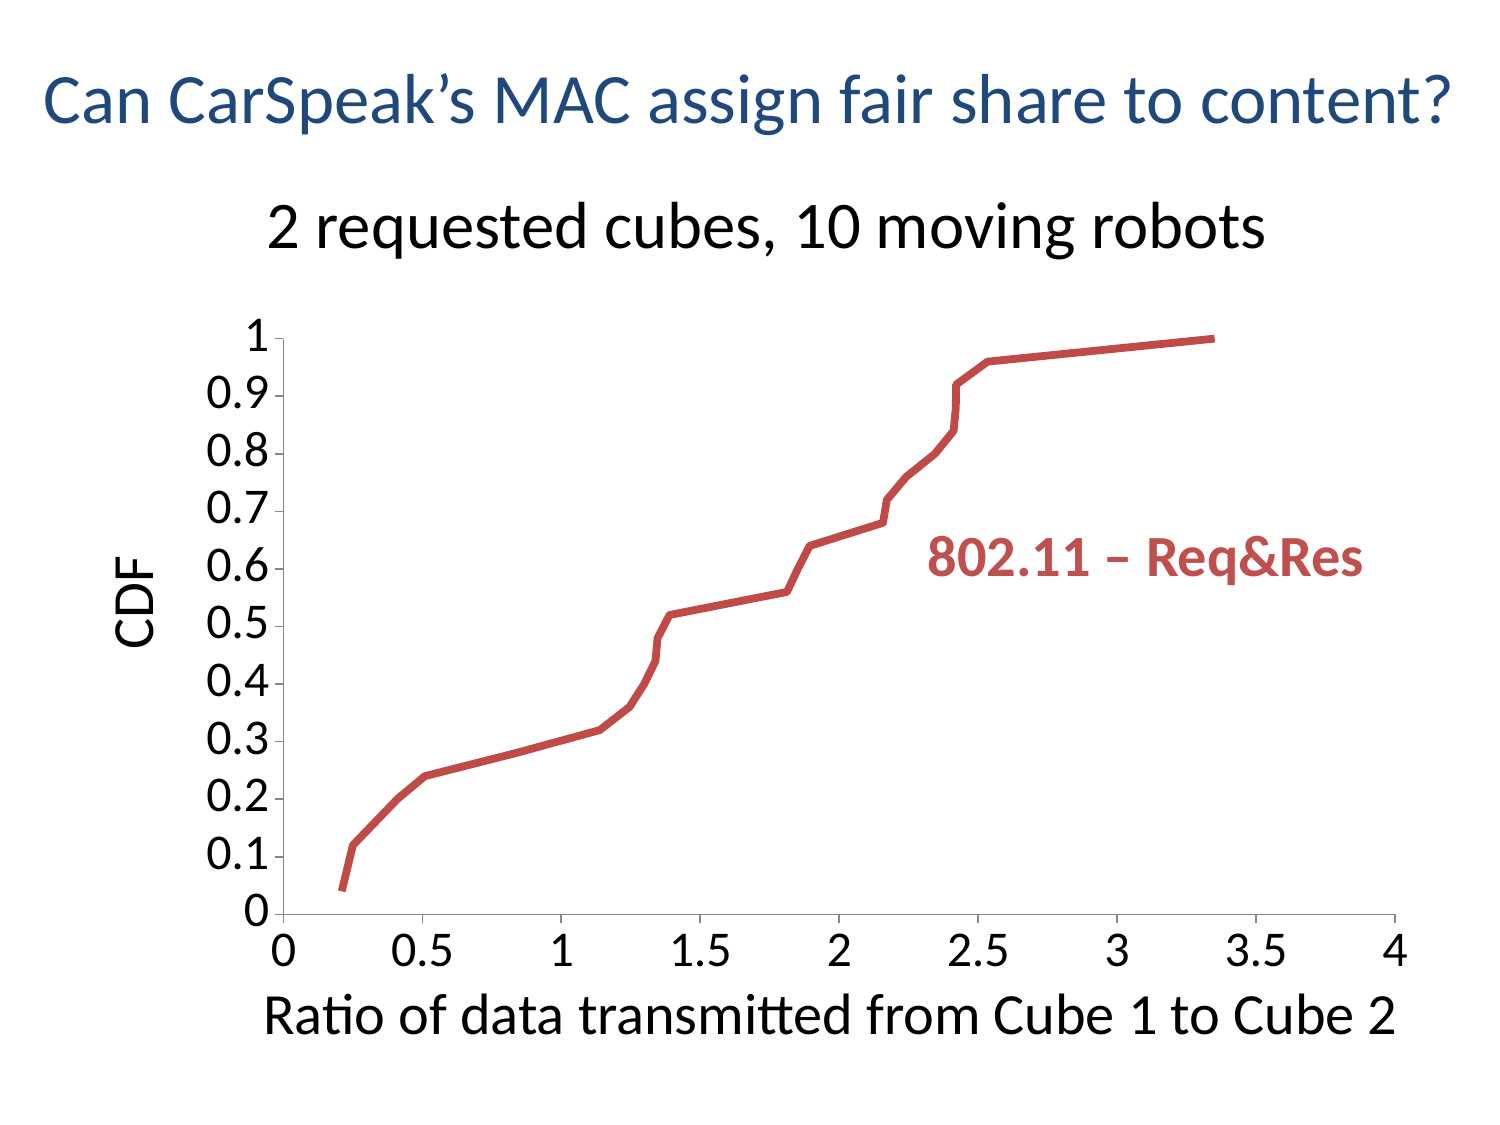

Can CarSpeak’s MAC assign fair share to content?
2 requested cubes, 10 moving robots

### Chart

| Category |  |
|---|---|
802.11 – Req&Res
CDF
Ratio of data transmitted from Cube 1 to Cube 2